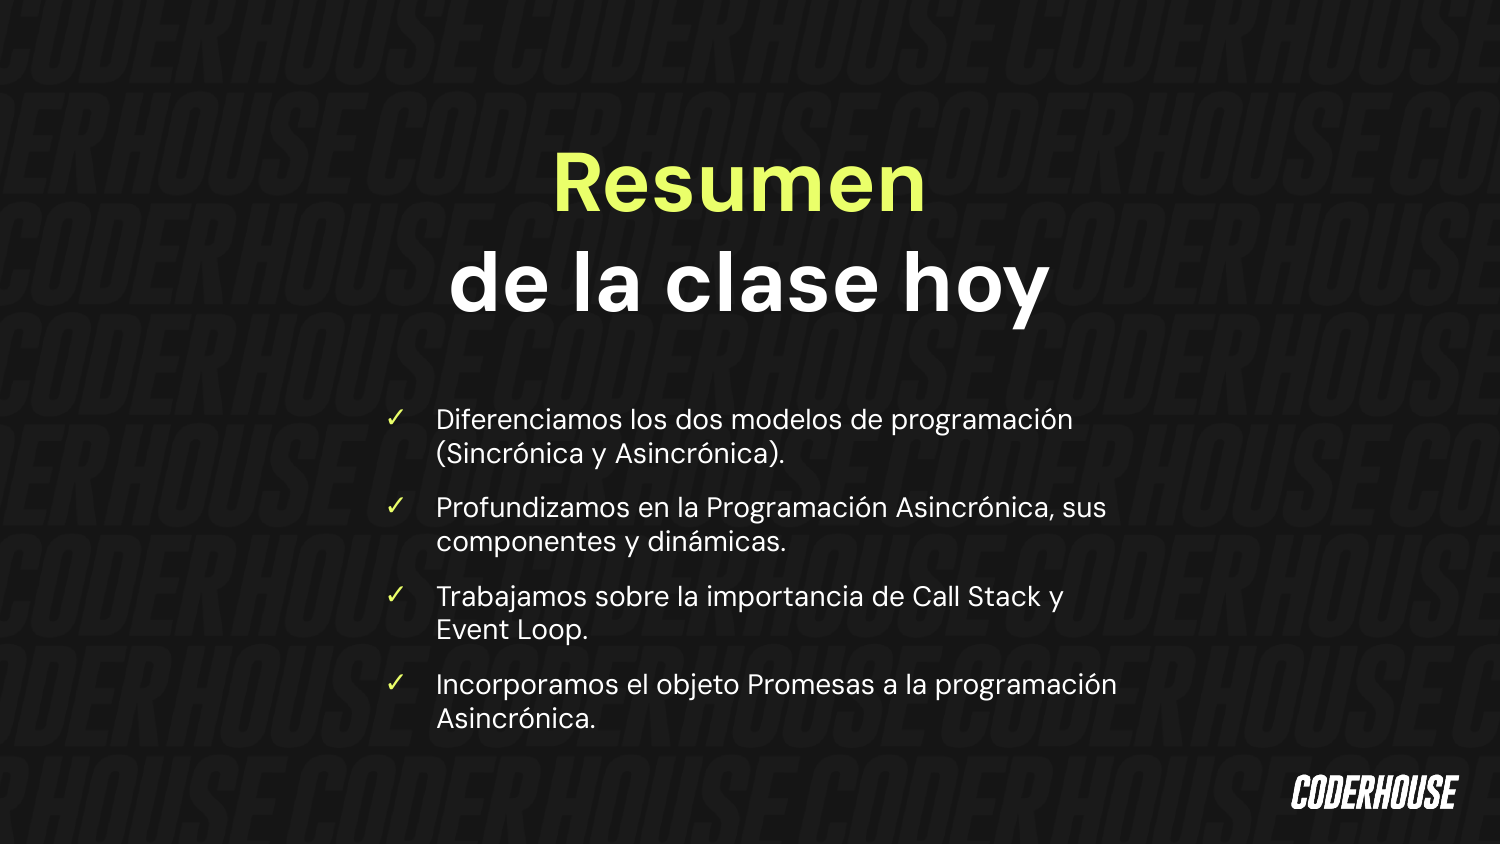

Resumen
de la clase hoy
Diferenciamos los dos modelos de programación (Sincrónica y Asincrónica).
Profundizamos en la Programación Asincrónica, sus componentes y dinámicas.
Trabajamos sobre la importancia de Call Stack y Event Loop.
Incorporamos el objeto Promesas a la programación Asincrónica.